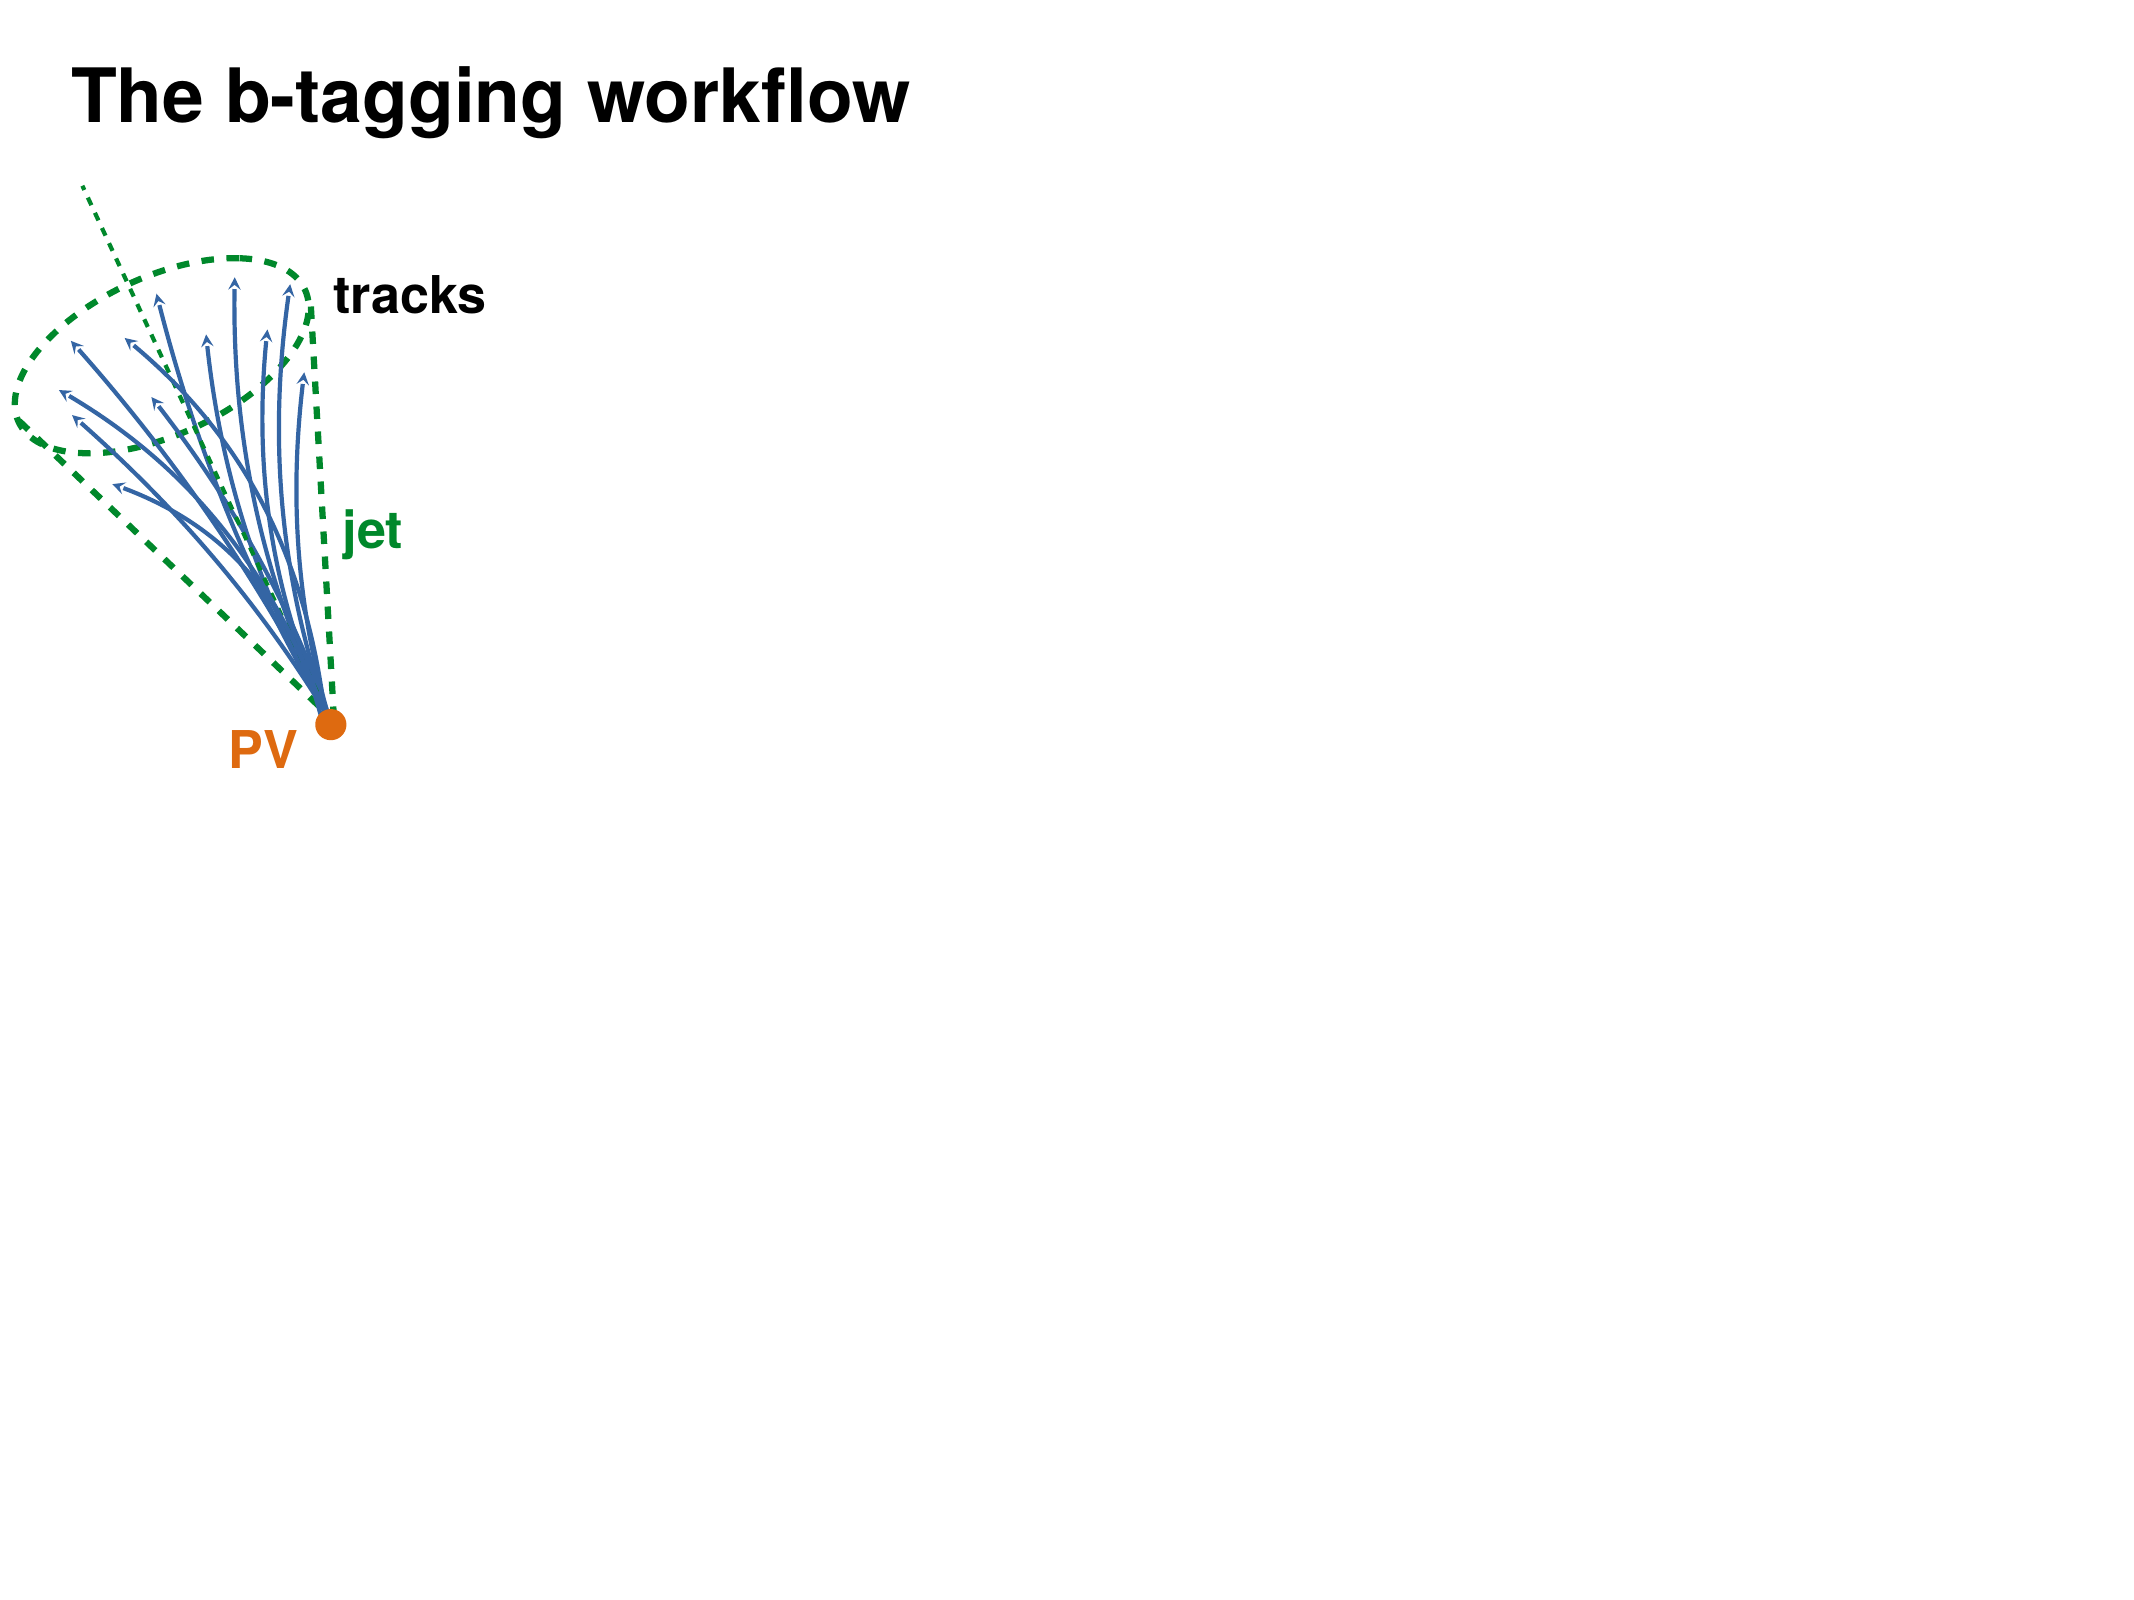

The b-tagging workflow

tracks

jet
PV

11